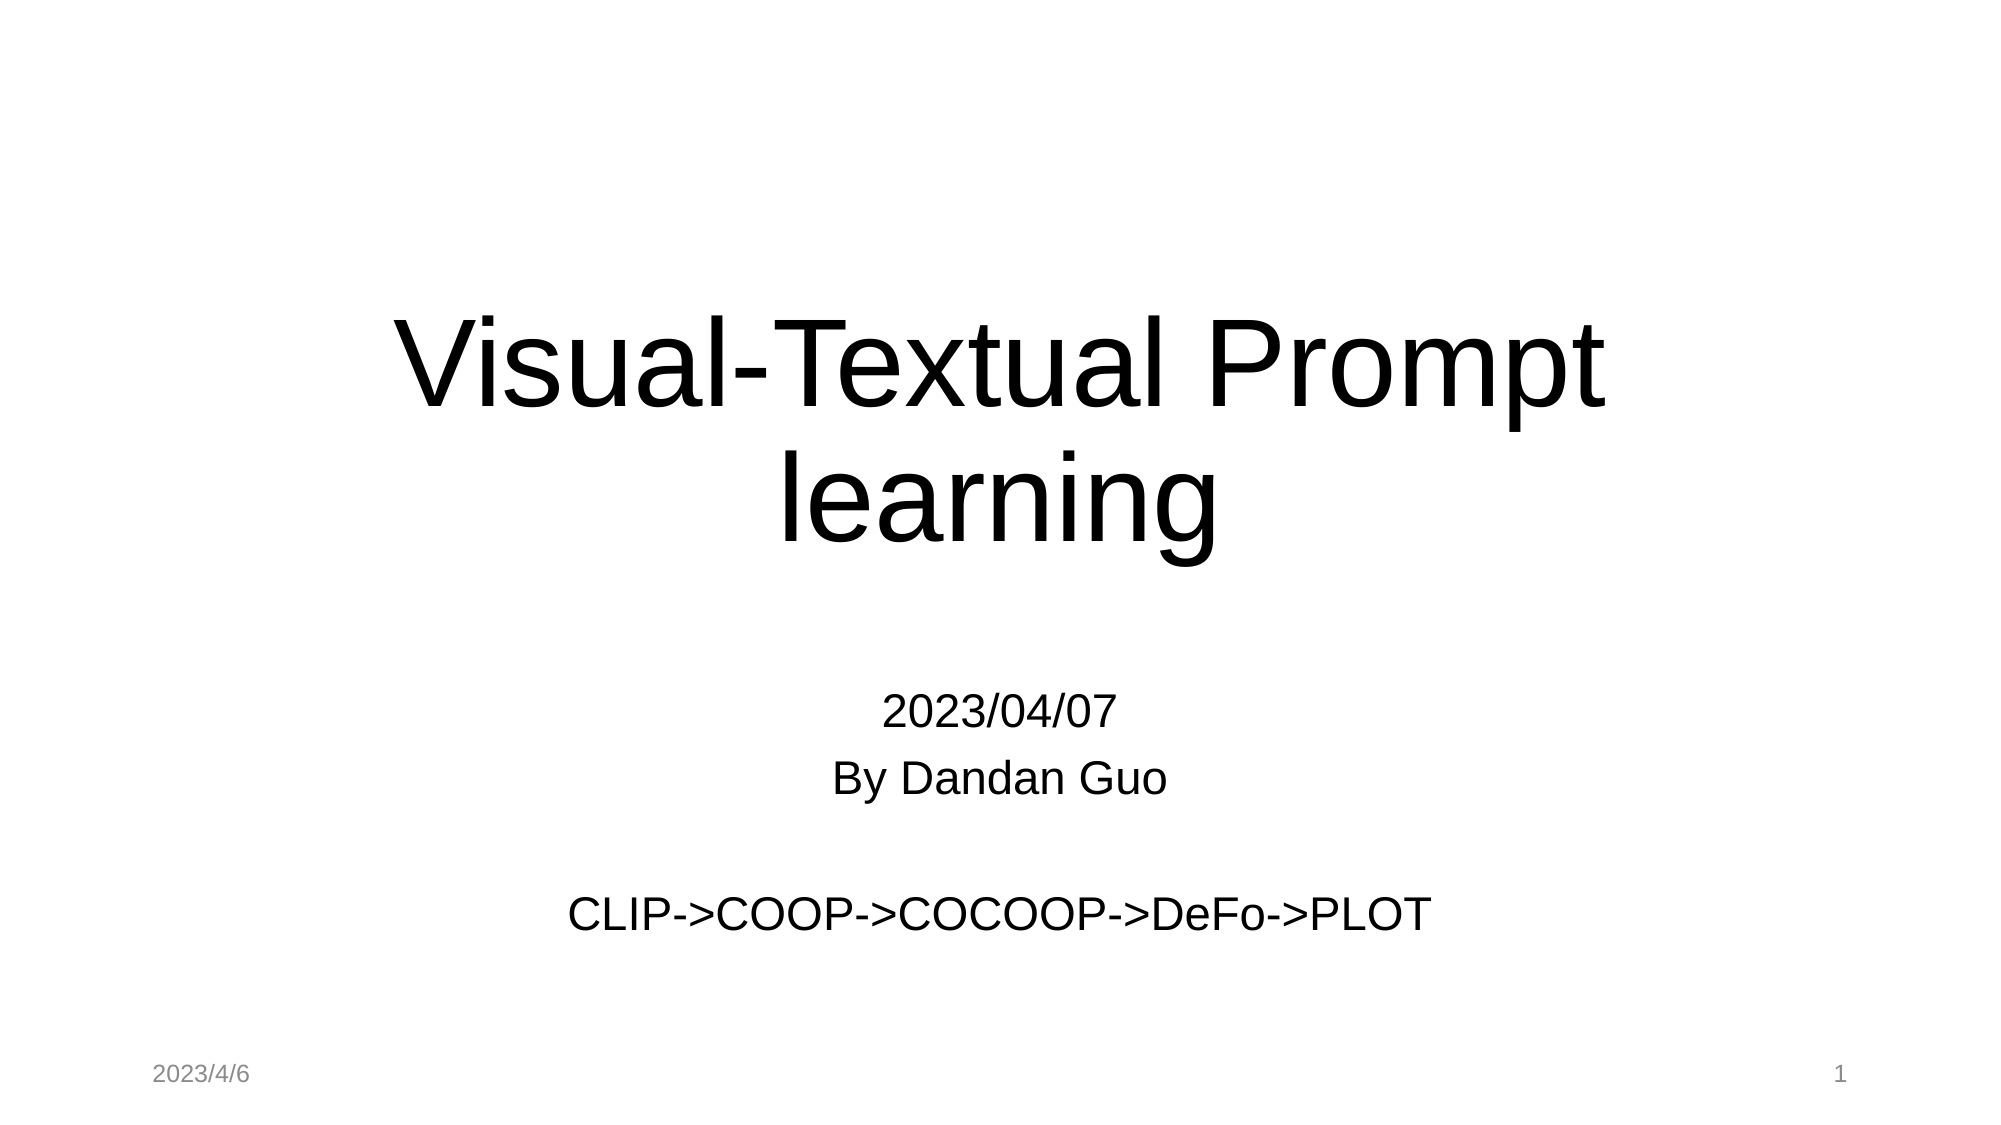

# Visual-Textual Prompt learning
2023/04/07
By Dandan Guo

CLIP->COOP->COCOOP->DeFo->PLOT

2023/4/6
1